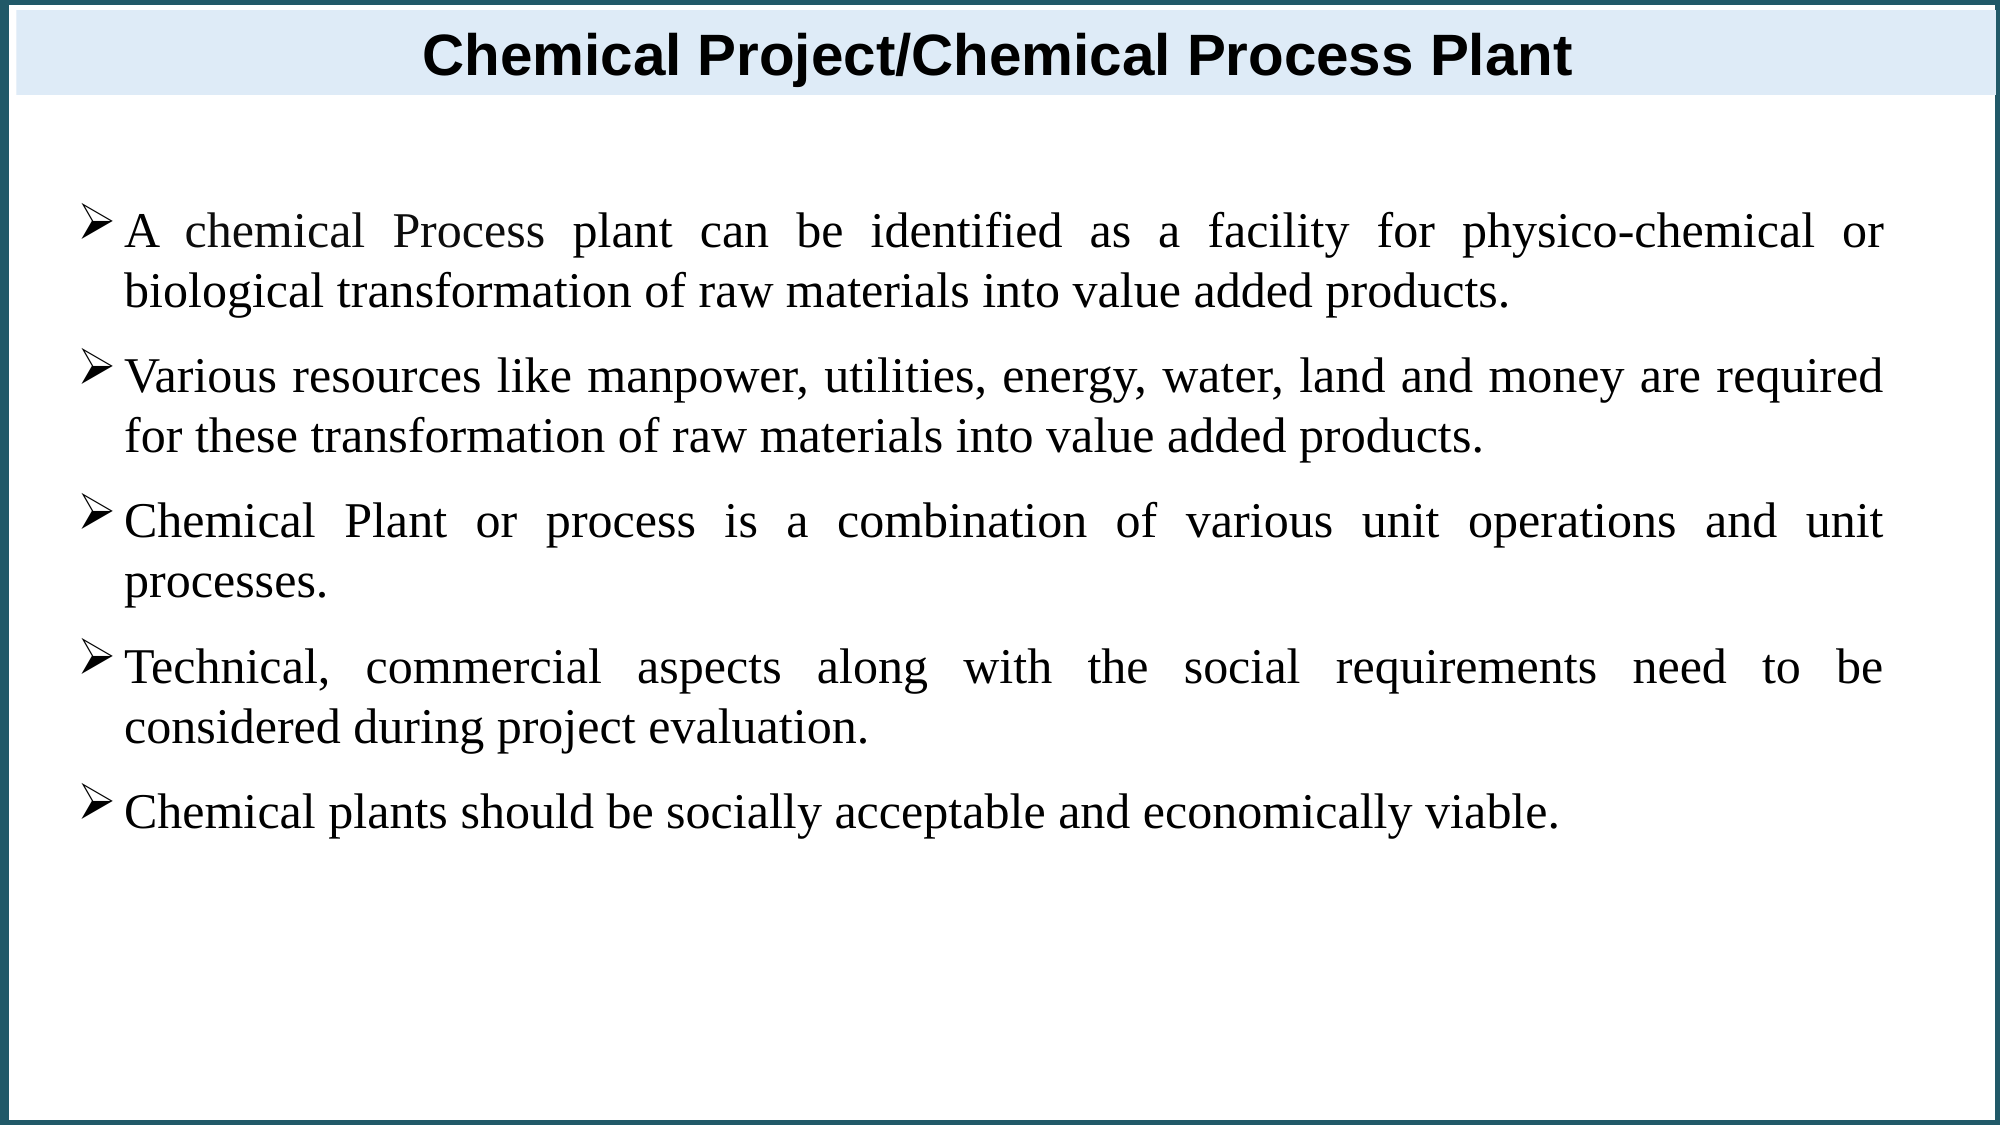

Chemical Project/Chemical Process Plant
A chemical Process plant can be identified as a facility for physico-chemical or biological transformation of raw materials into value added products.
Various resources like manpower, utilities, energy, water, land and money are required for these transformation of raw materials into value added products.
Chemical Plant or process is a combination of various unit operations and unit processes.
Technical, commercial aspects along with the social requirements need to be considered during project evaluation.
Chemical plants should be socially acceptable and economically viable.